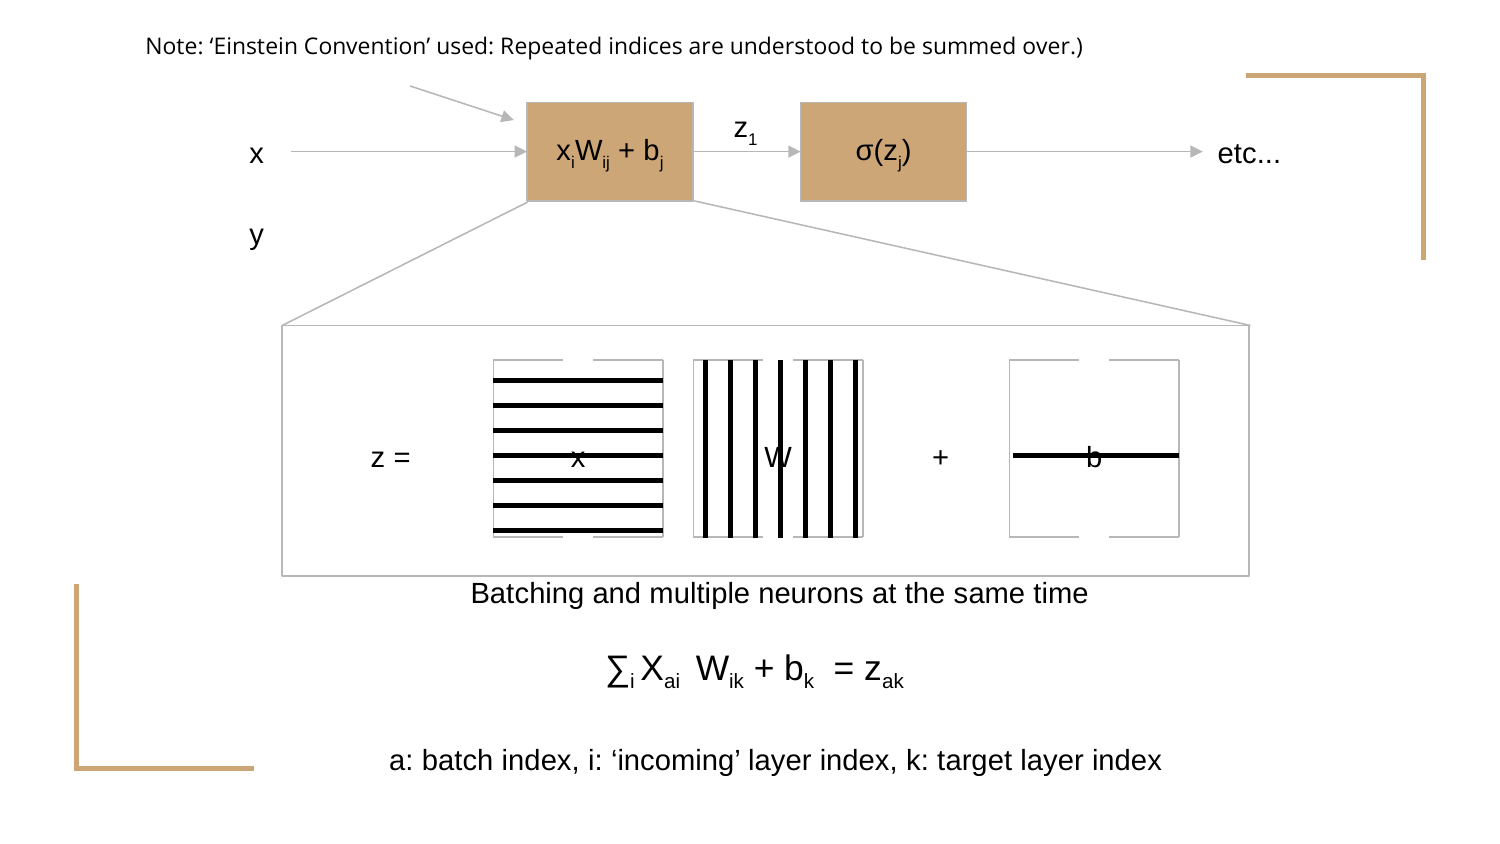

Note: ‘Einstein Convention’ used: Repeated indices are understood to be summed over.)
z1
x
xiWij + bj
σ(zj)
etc...
y

z =
x
W
+
b
Batching and multiple neurons at the same time

∑i Xai  Wik + bk  = zak
a: batch index, i: ‘incoming’ layer index, k: target layer index